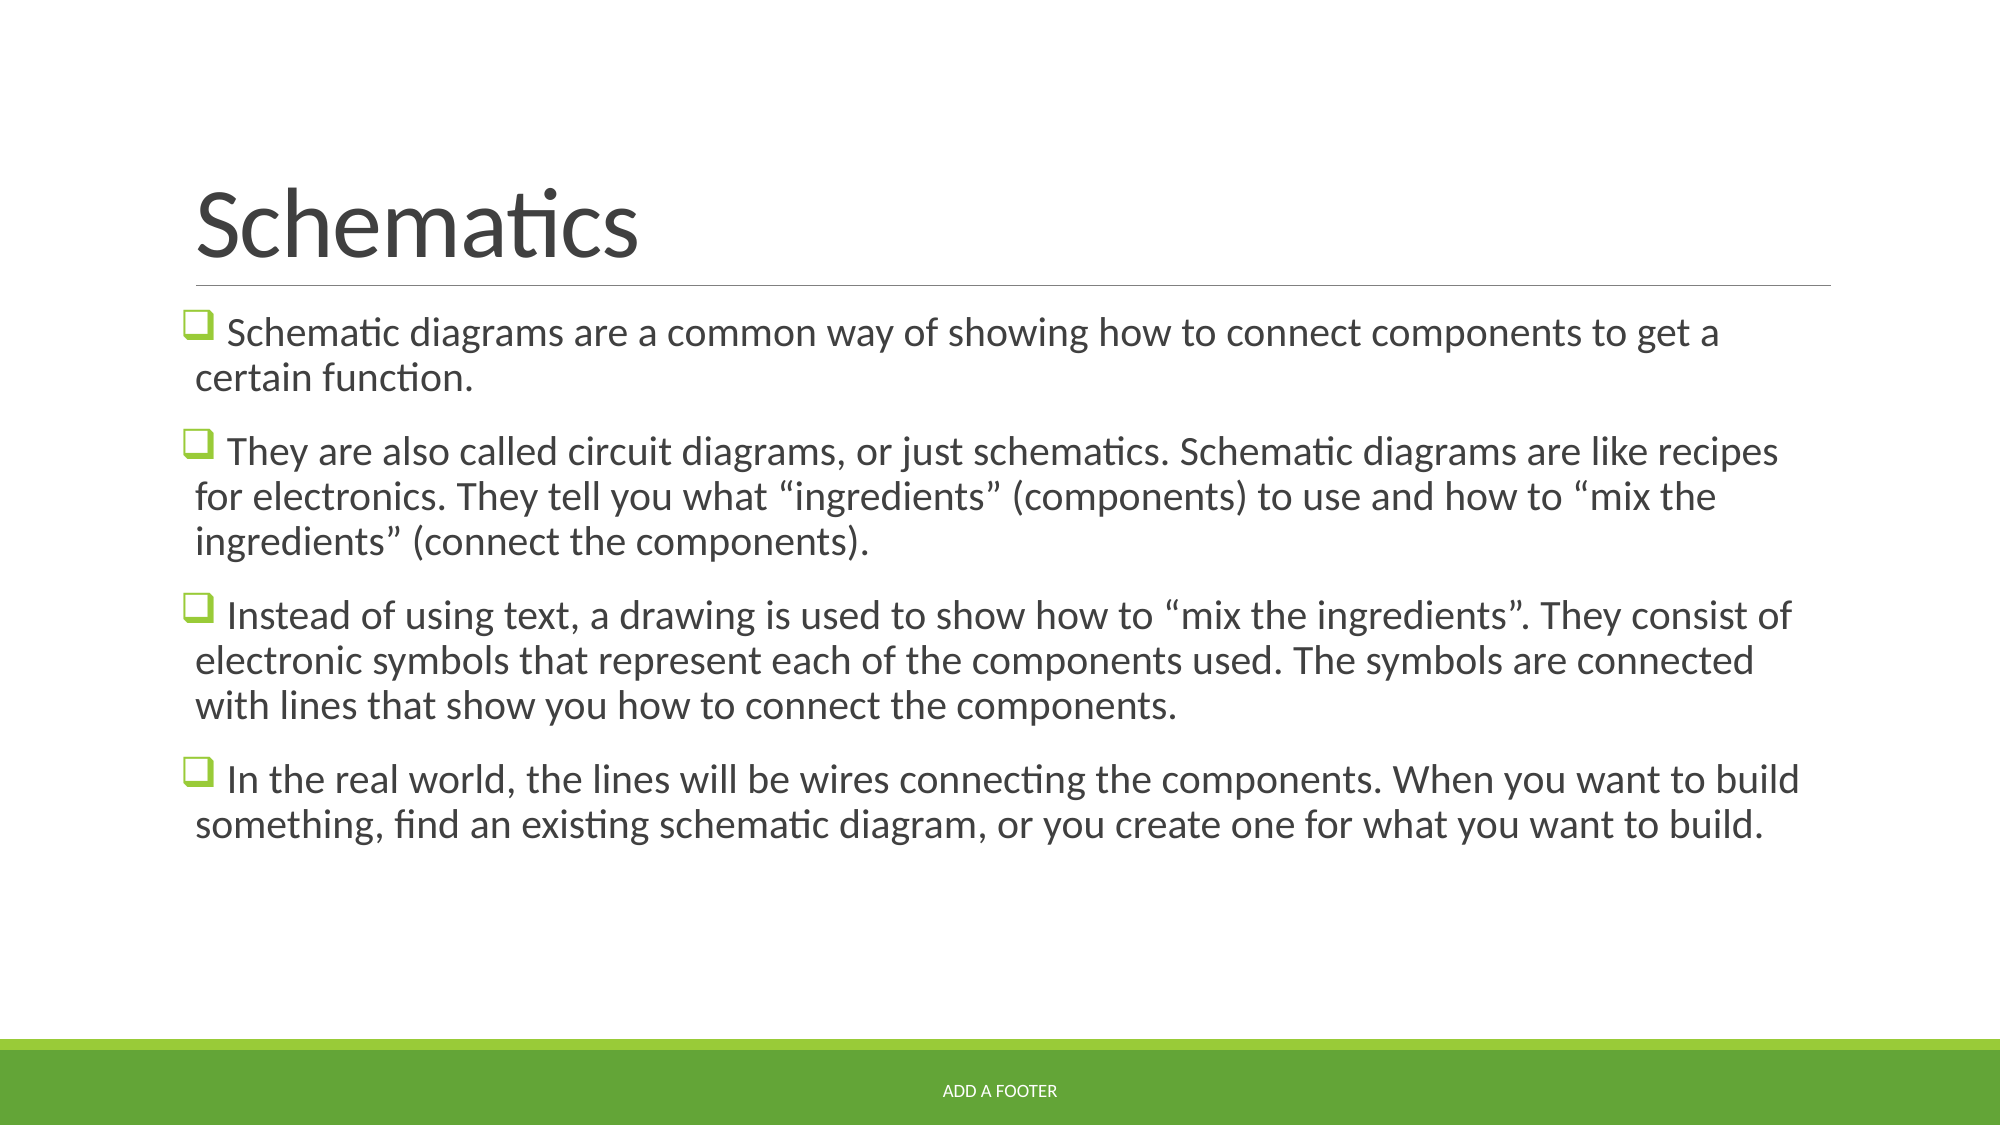

# Schematics
 Schematic diagrams are a common way of showing how to connect components to get a certain function.
 They are also called circuit diagrams, or just schematics. Schematic diagrams are like recipes for electronics. They tell you what “ingredients” (components) to use and how to “mix the ingredients” (connect the components).
 Instead of using text, a drawing is used to show how to “mix the ingredients”. They consist of electronic symbols that represent each of the components used. The symbols are connected with lines that show you how to connect the components.
 In the real world, the lines will be wires connecting the components. When you want to build something, find an existing schematic diagram, or you create one for what you want to build.
Add a footer